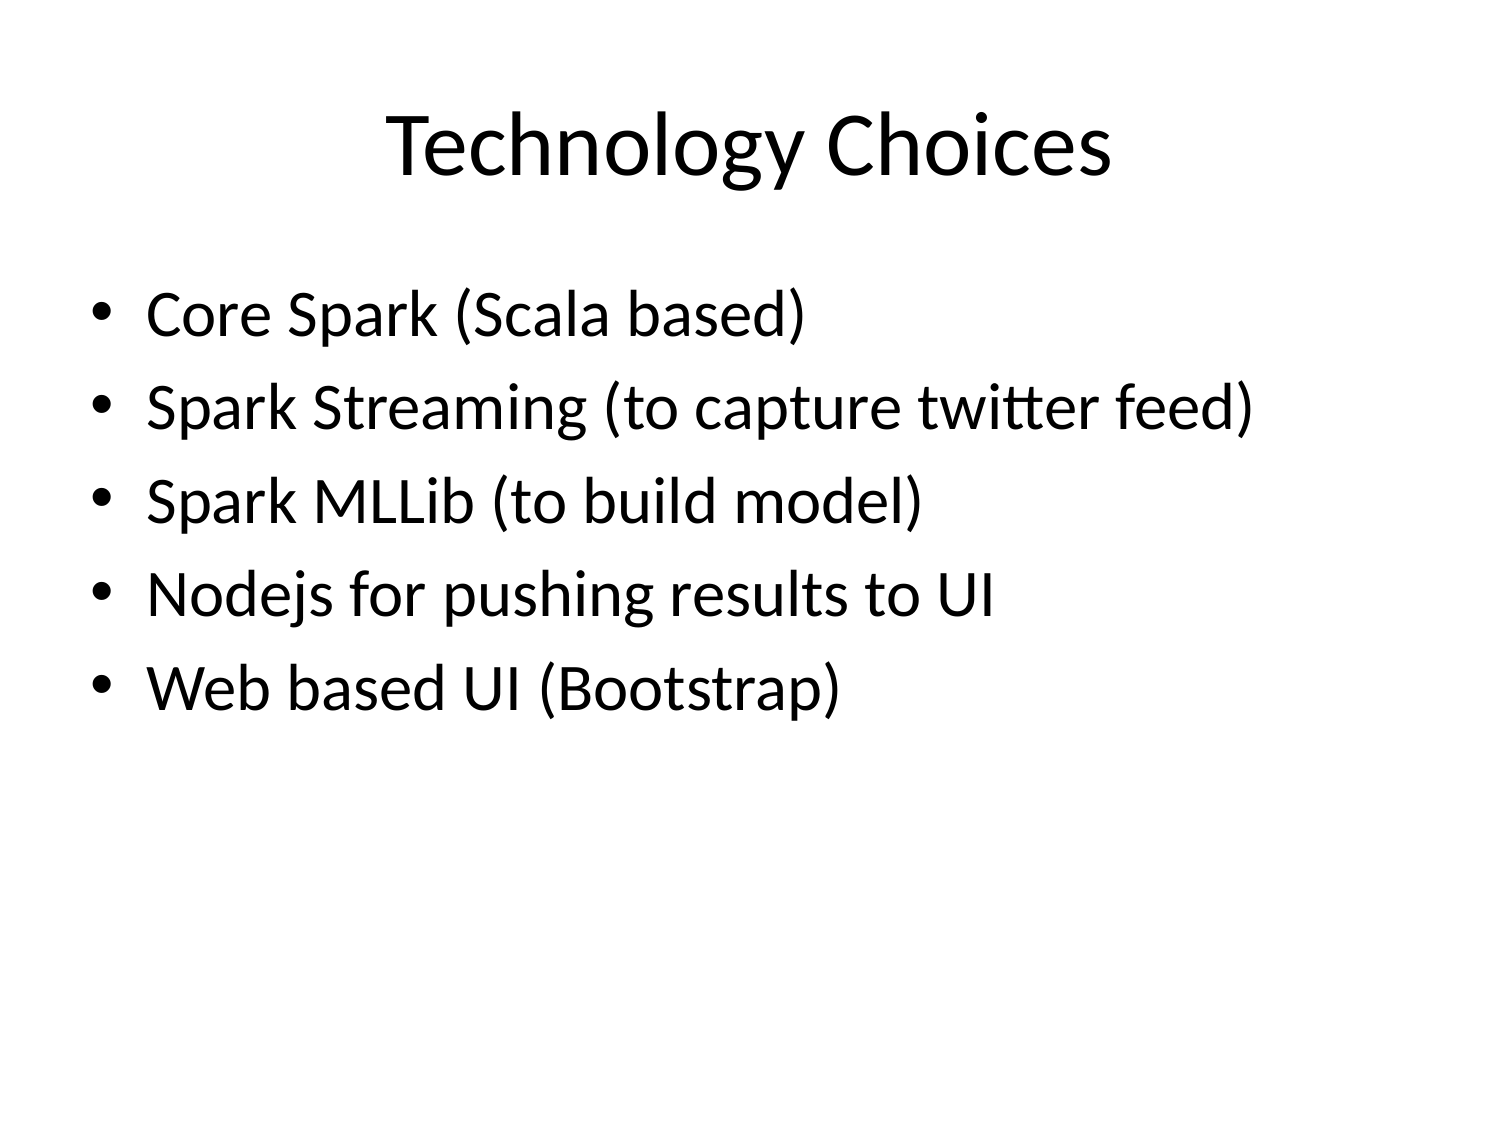

# Technology Choices
Core Spark (Scala based)
Spark Streaming (to capture twitter feed)
Spark MLLib (to build model)
Nodejs for pushing results to UI
Web based UI (Bootstrap)